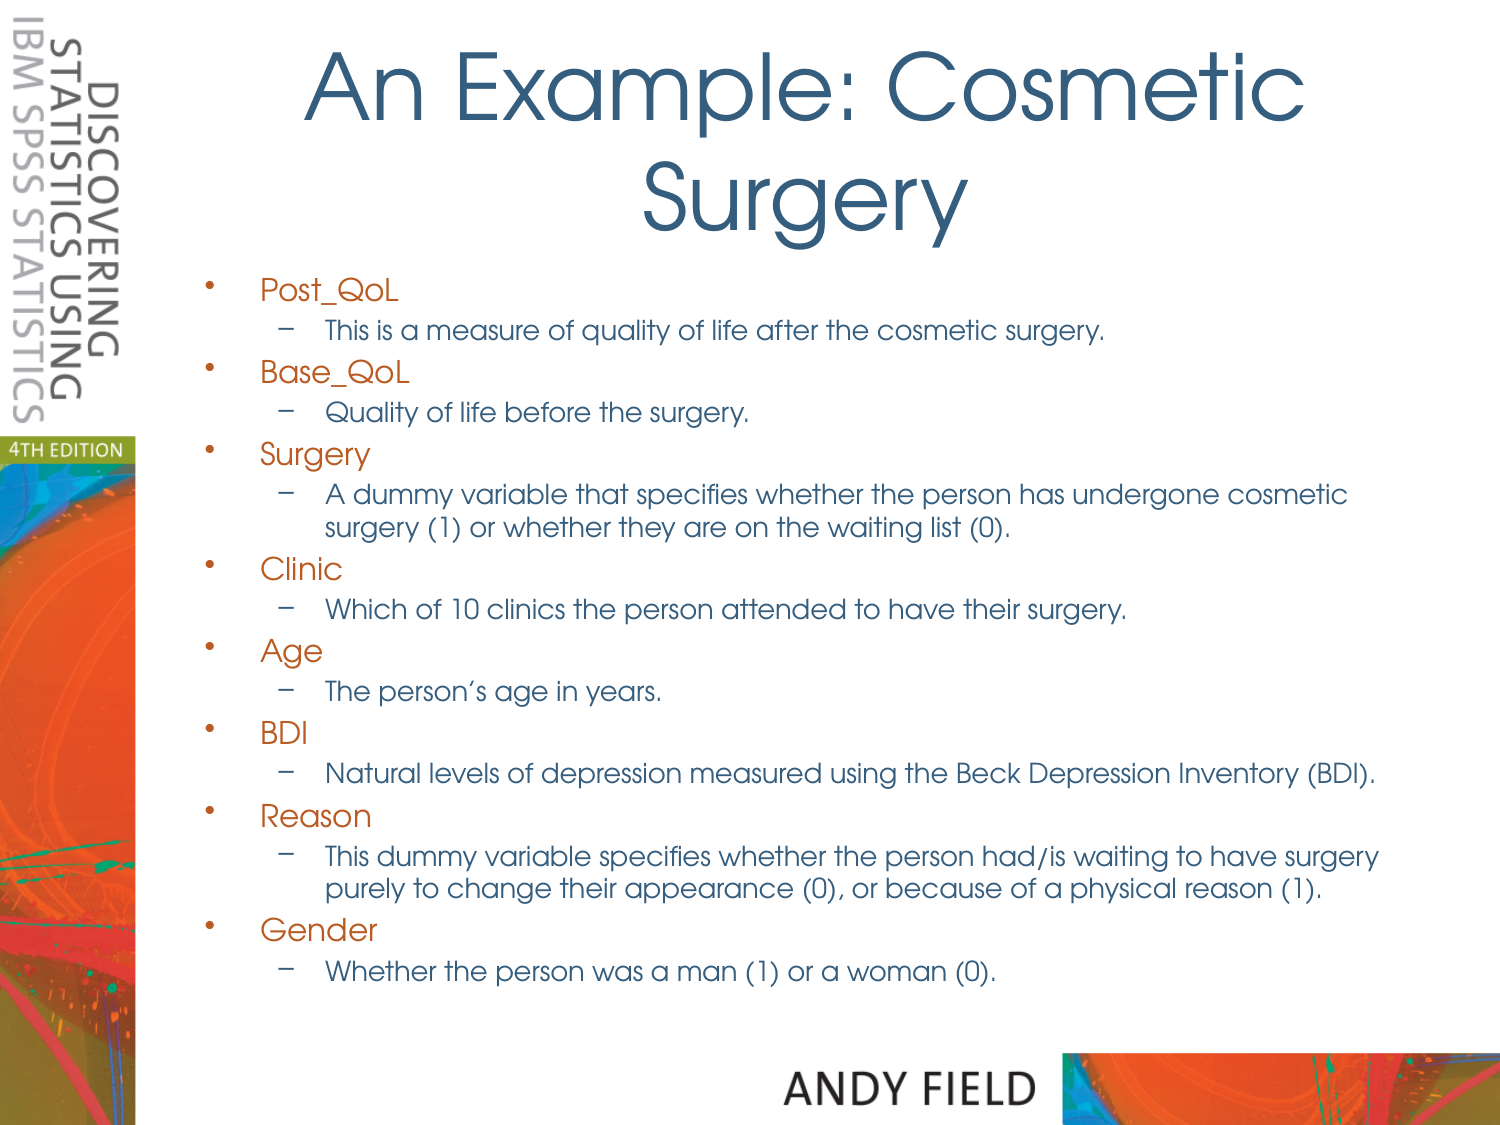

# An Example: Cosmetic Surgery
Post_QoL
This is a measure of quality of life after the cosmetic surgery.
Base_QoL
Quality of life before the surgery.
Surgery
A dummy variable that specifies whether the person has undergone cosmetic surgery (1) or whether they are on the waiting list (0).
Clinic
Which of 10 clinics the person attended to have their surgery.
Age
The person’s age in years.
BDI
Natural levels of depression measured using the Beck Depression Inventory (BDI).
Reason
This dummy variable specifies whether the person had/is waiting to have surgery purely to change their appearance (0), or because of a physical reason (1).
Gender
Whether the person was a man (1) or a woman (0).